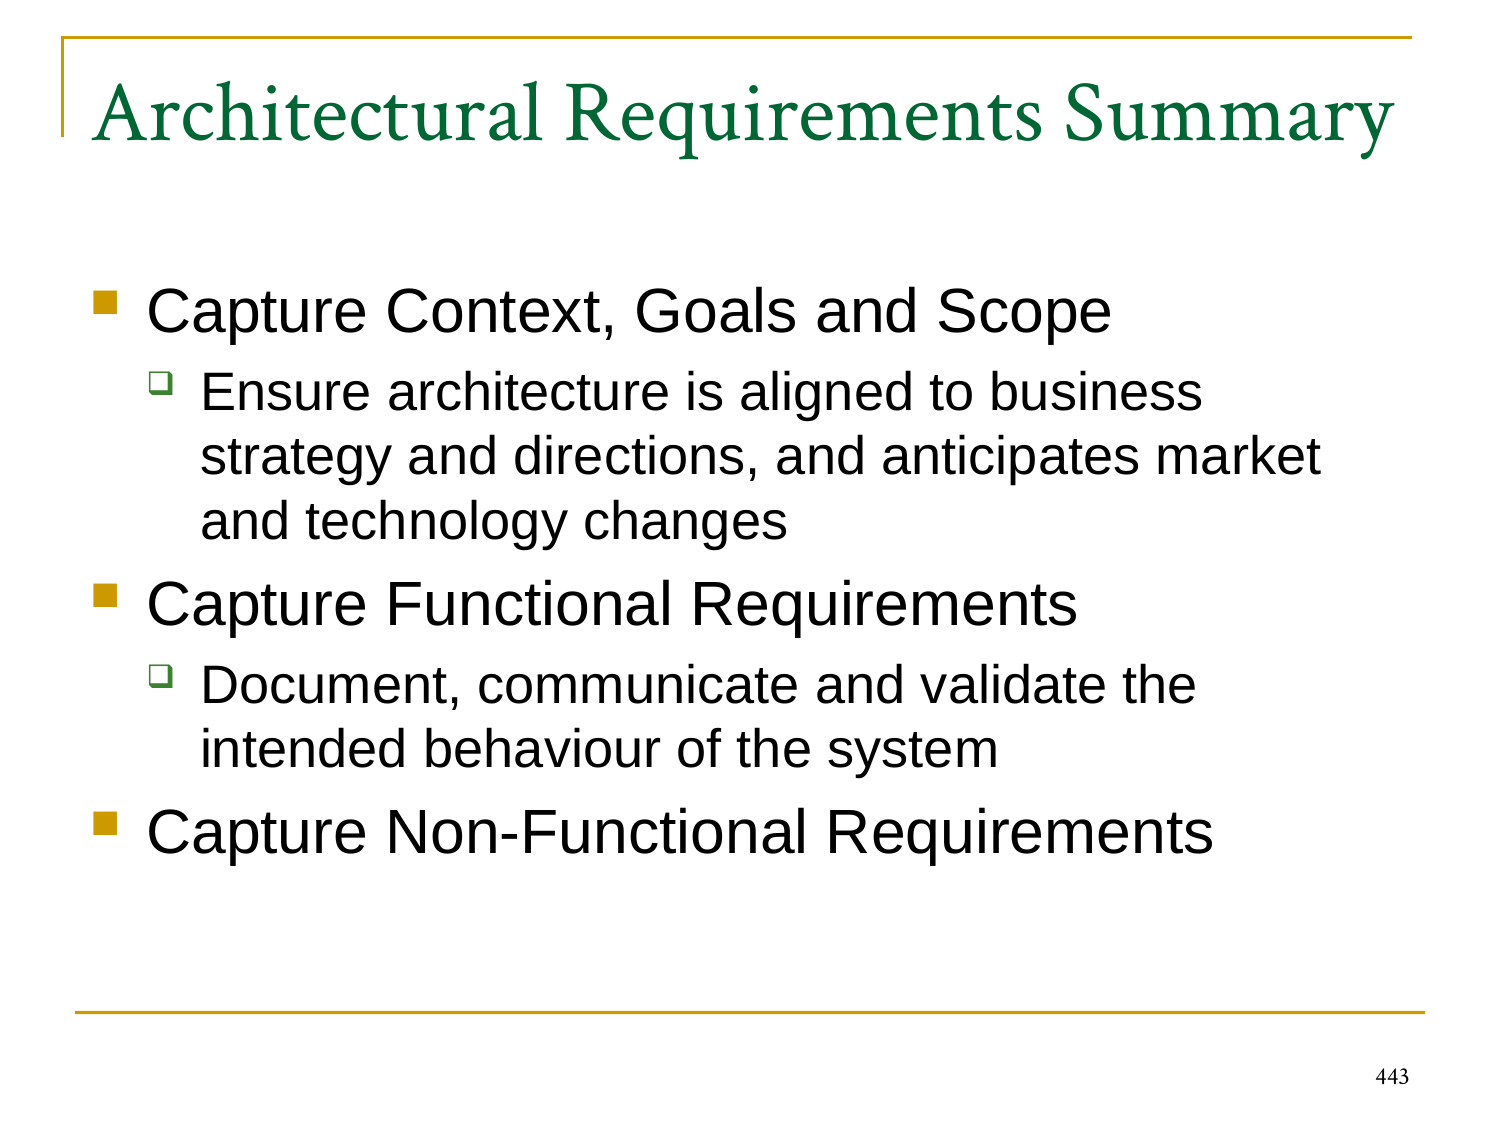

# Architectural Requirements Summary
Capture Context, Goals and Scope
Ensure architecture is aligned to business strategy and directions, and anticipates market and technology changes
Capture Functional Requirements
Document, communicate and validate the intended behaviour of the system
Capture Non-Functional Requirements

443